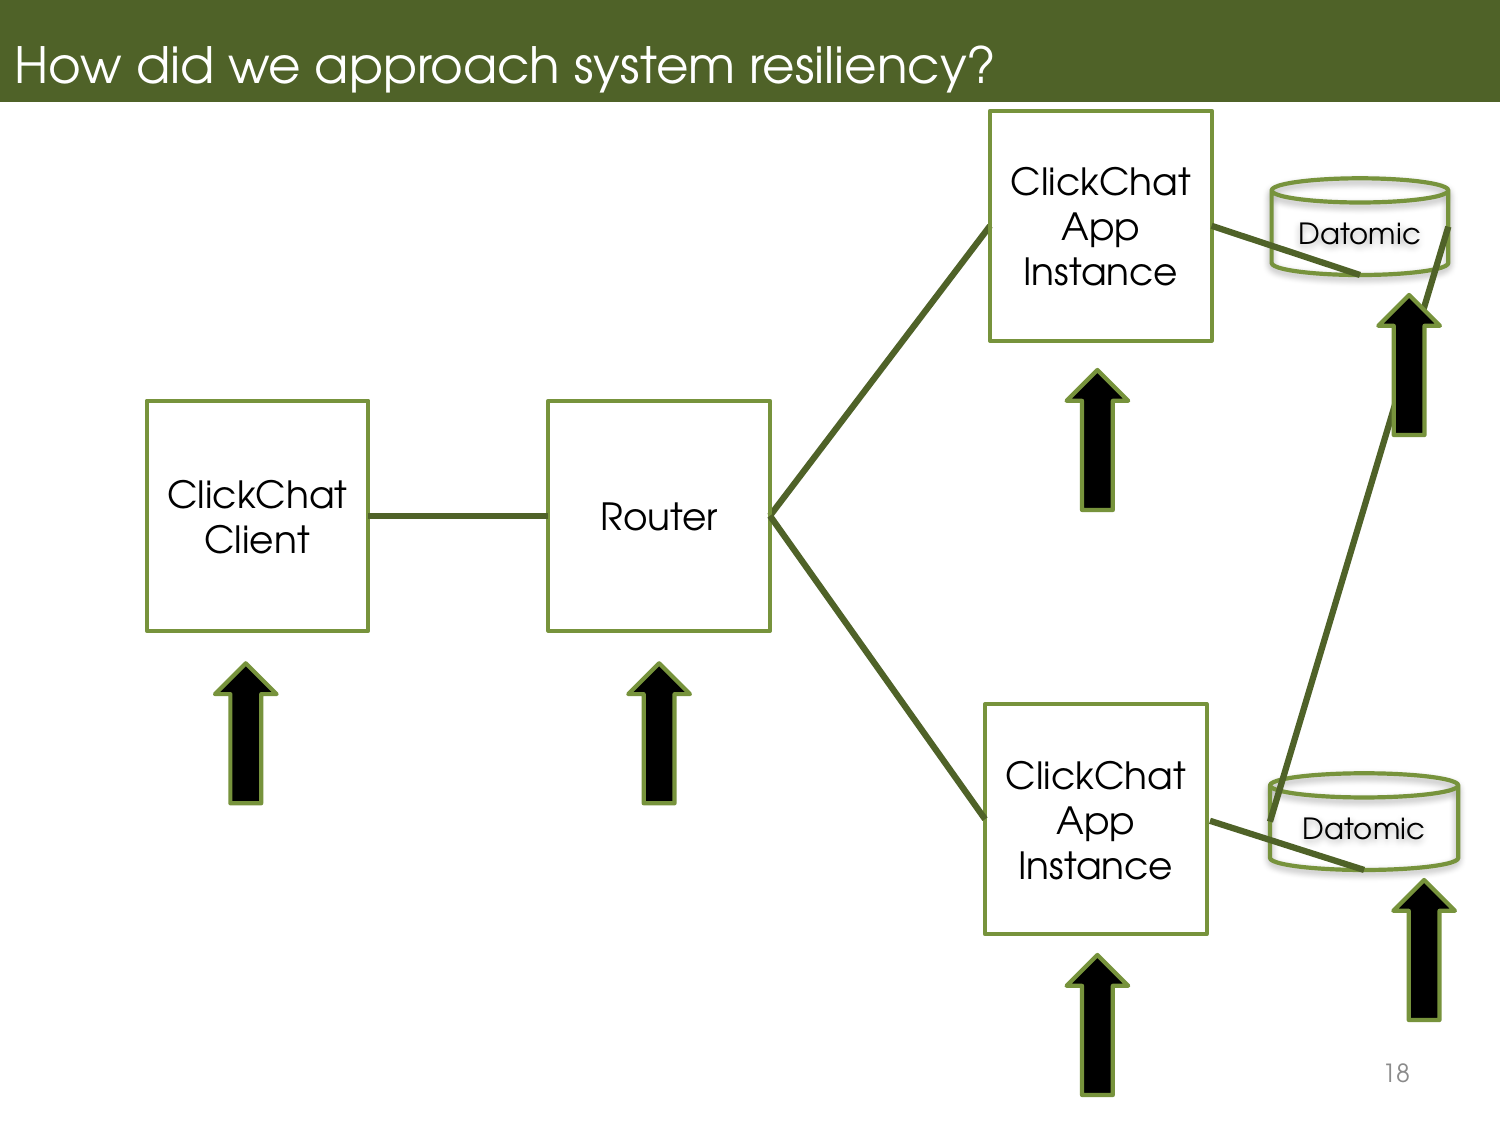

How did we approach system resiliency?
ClickChat App Instance
Datomic

ClickChat Client
Router

ClickChat App Instance
Datomic

18